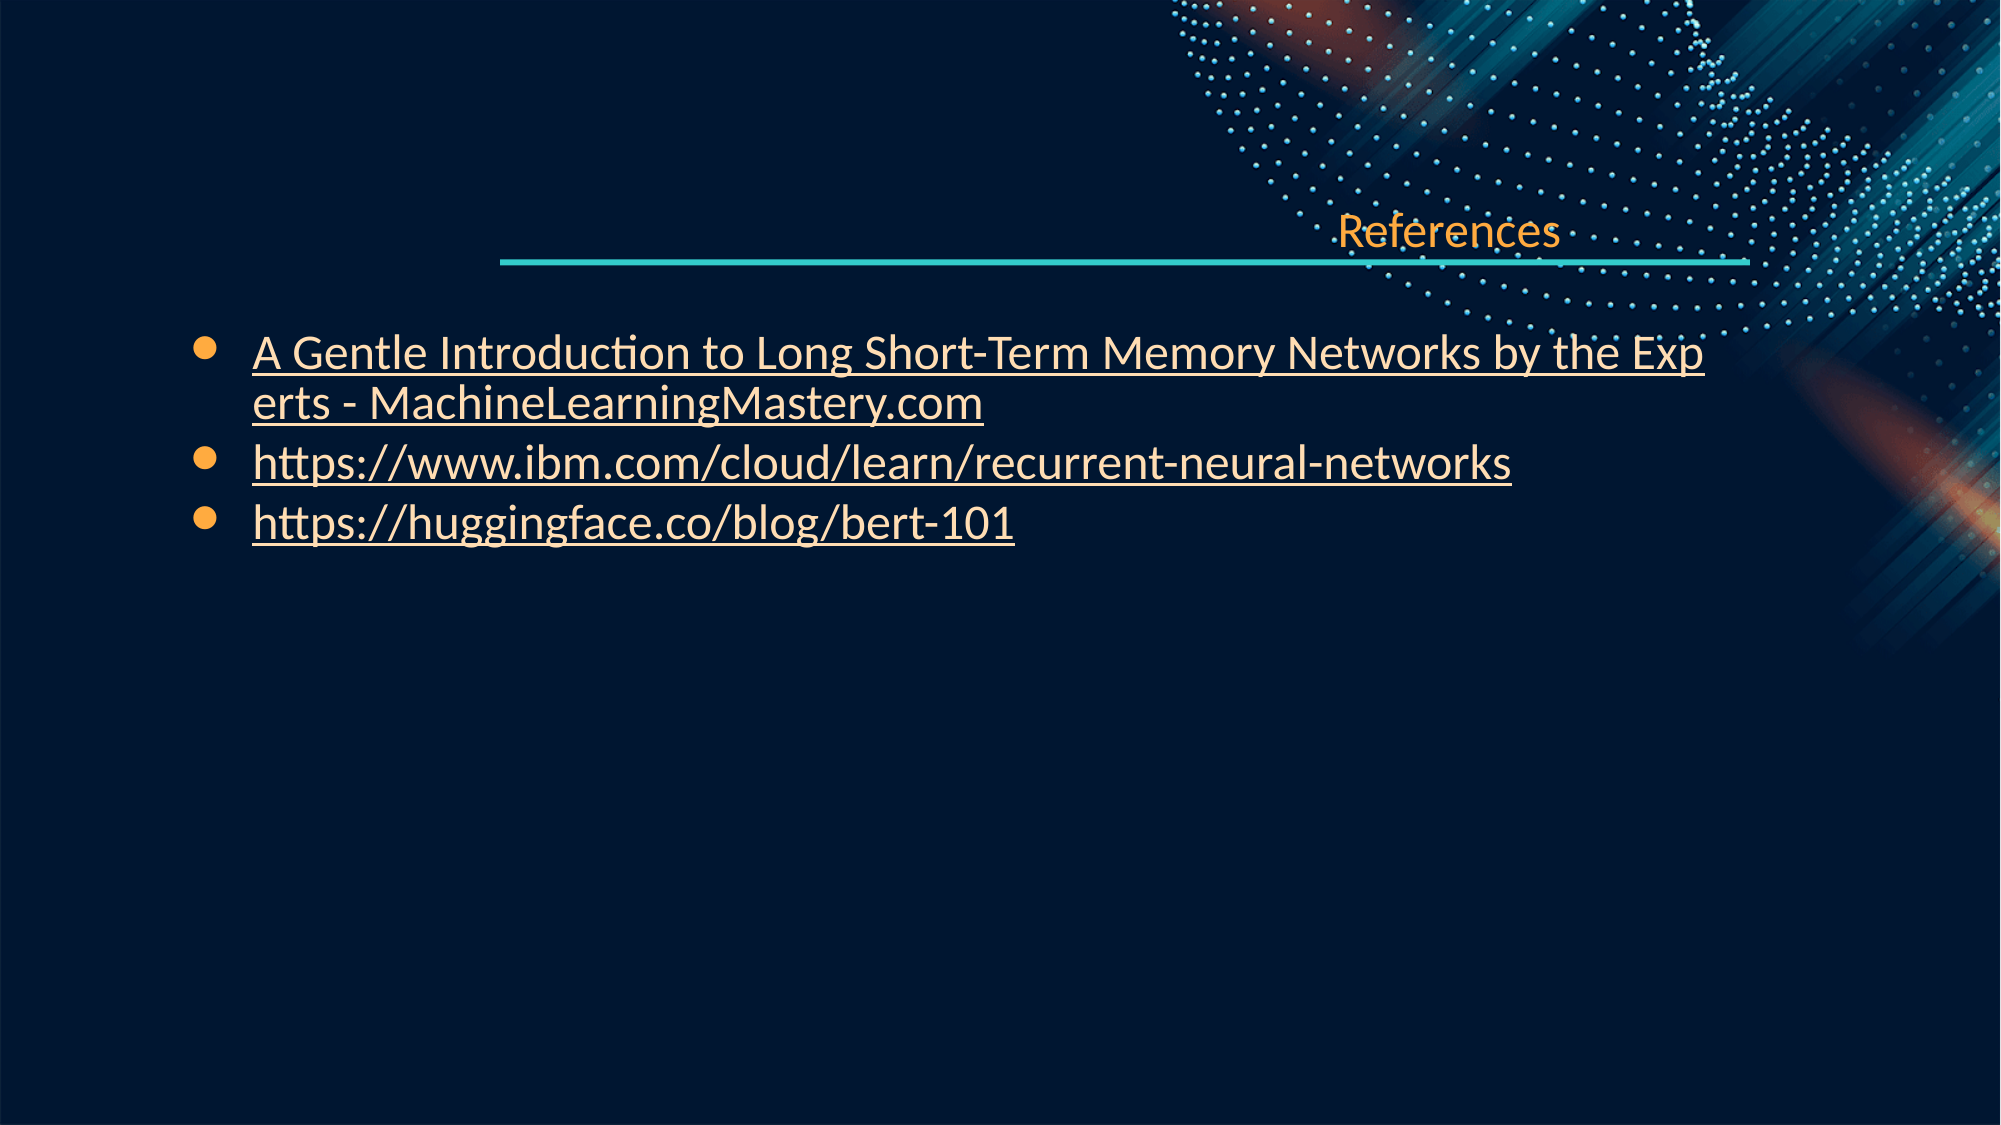

References

A Gentle Introduction to Long Short-Term Memory Networks by the Experts - MachineLearningMastery.com
https://www.ibm.com/cloud/learn/recurrent-neural-networks
https://huggingface.co/blog/bert-101